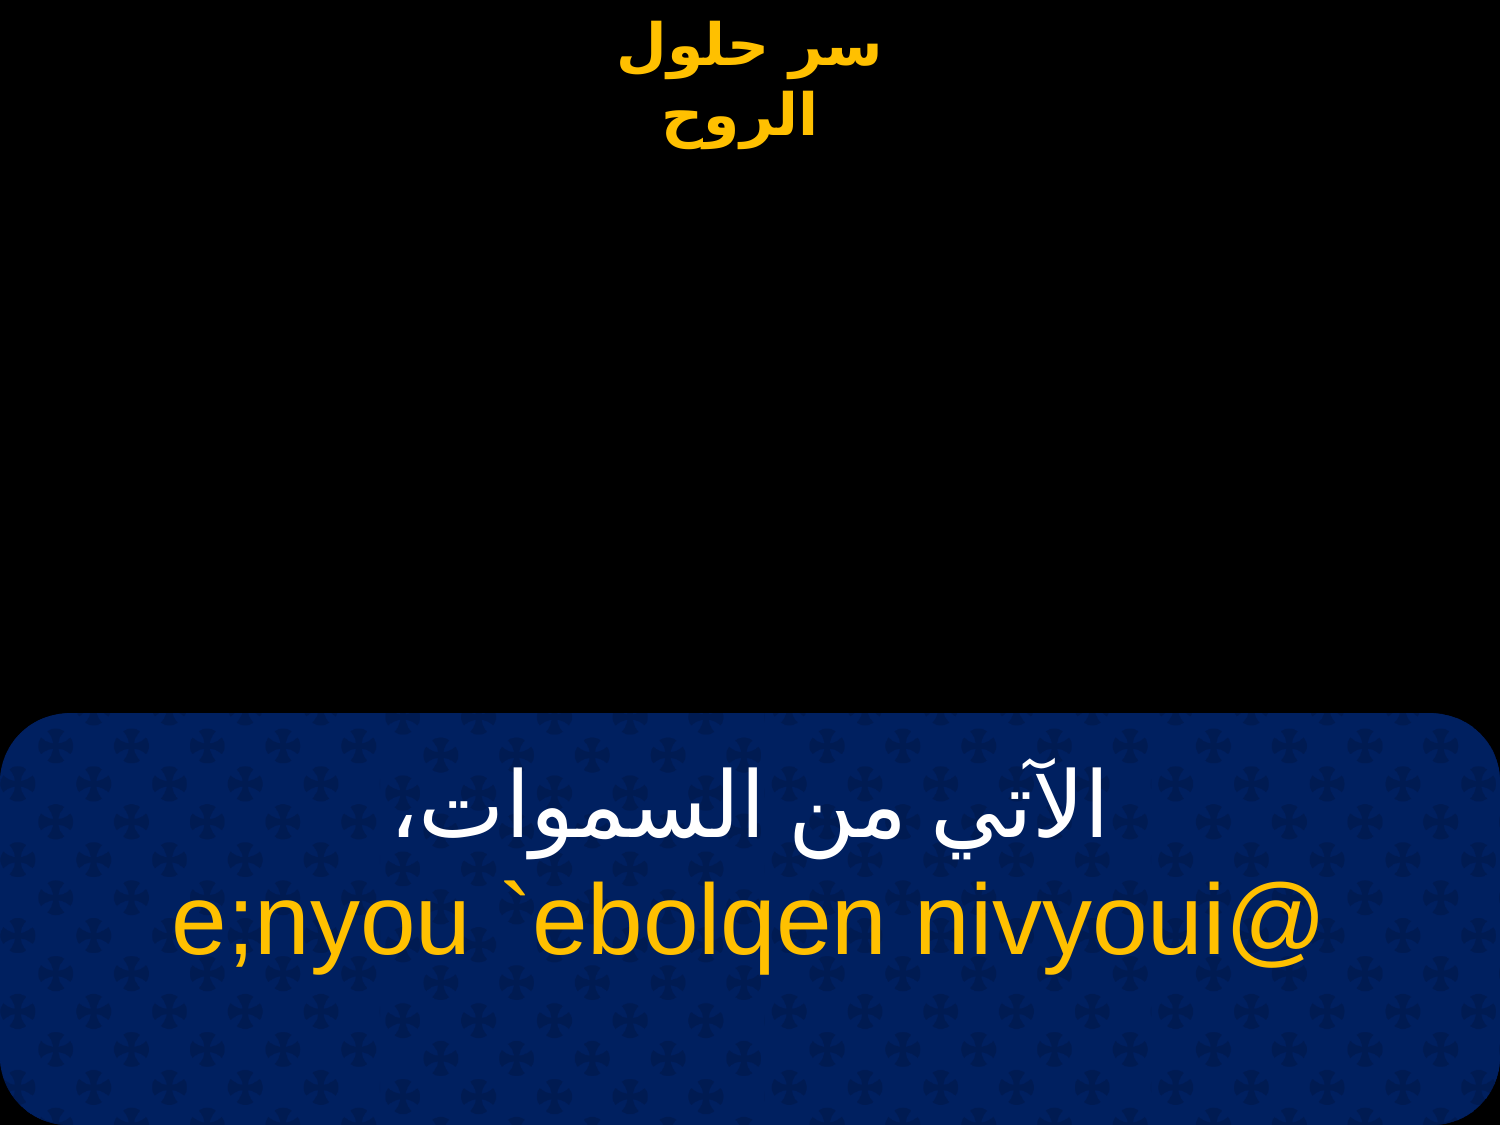

# الآتي من السموات،
e;nyou `ebolqen nivyoui@